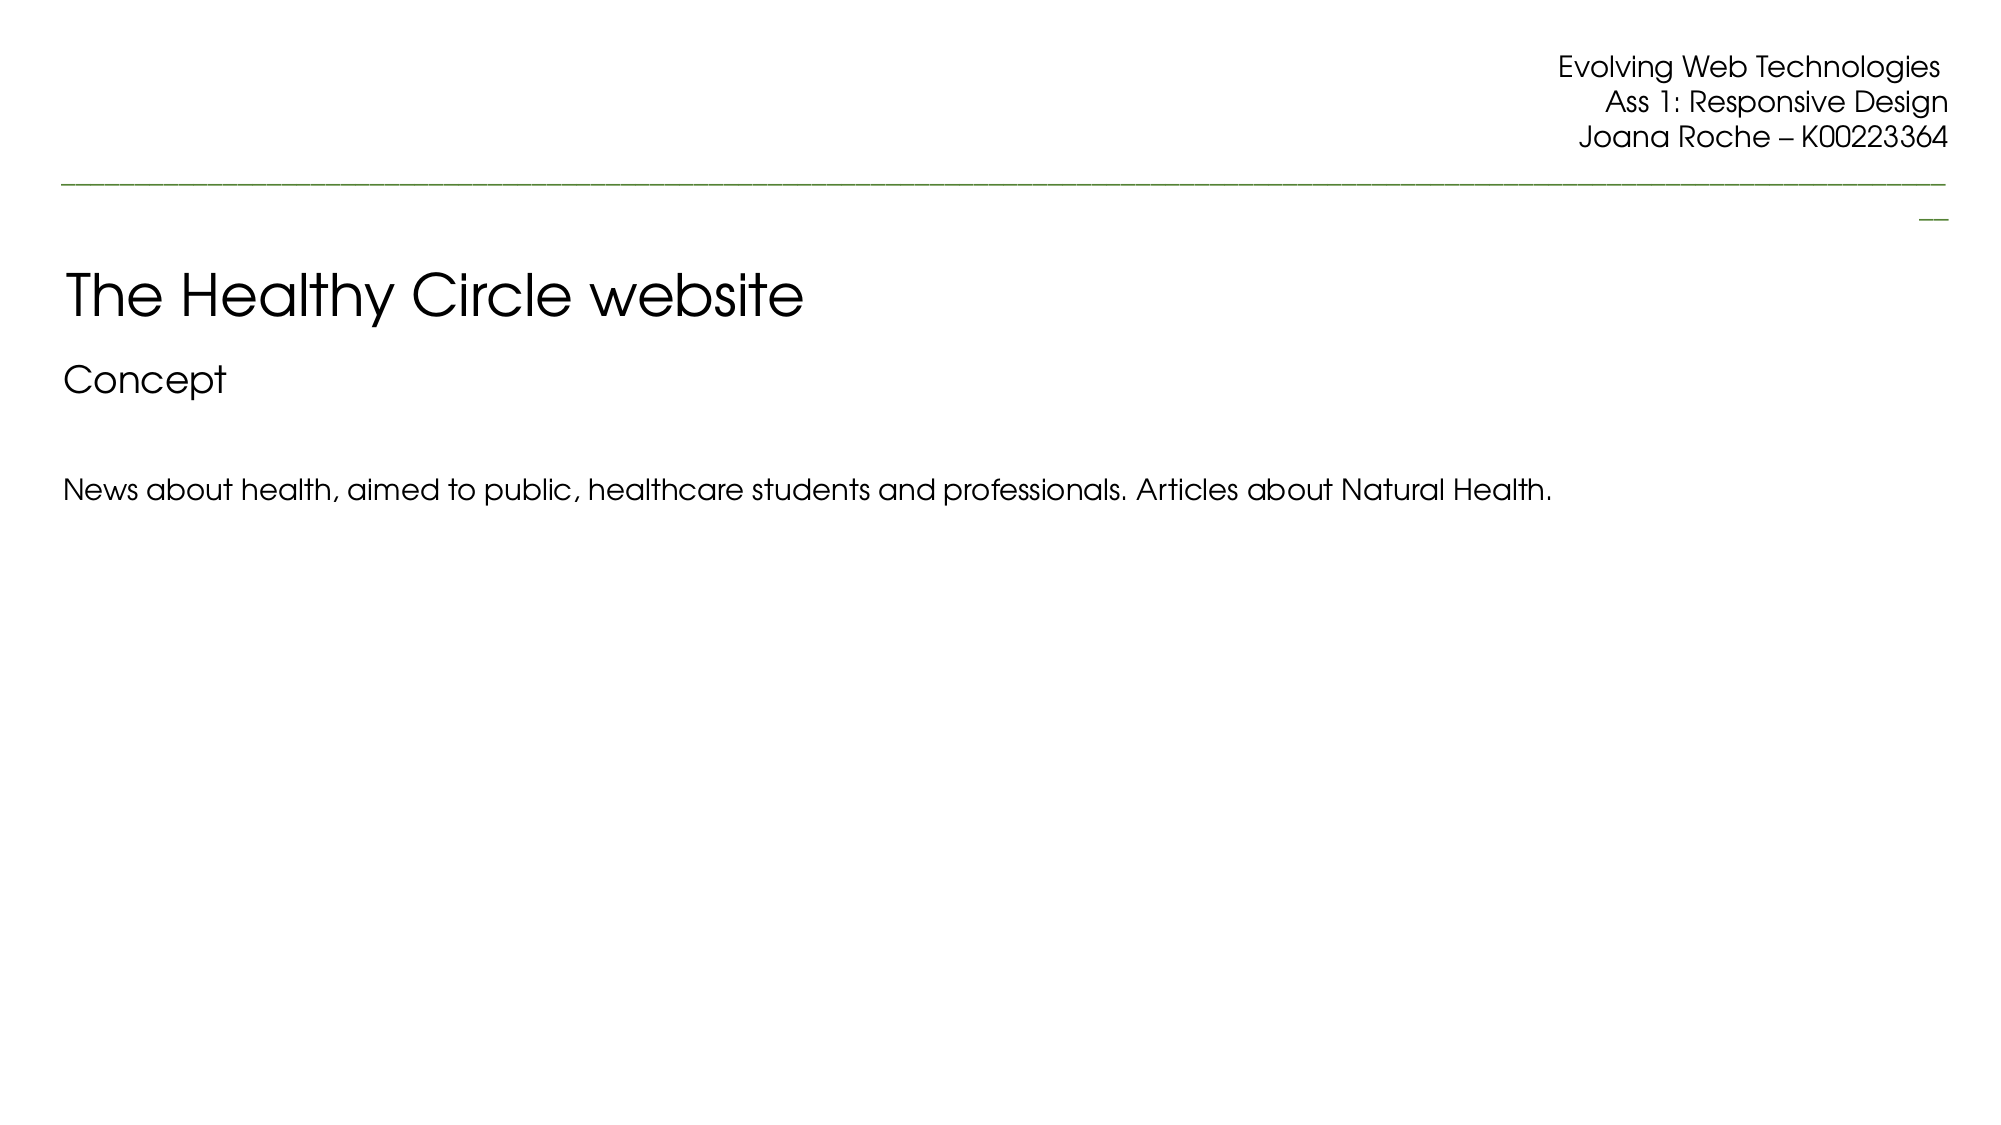

Evolving Web Technologies
Ass 1: Responsive Design
Joana Roche – K00223364
__________________________________________________________________________________________________________________________________
 The Healthy Circle website
#

Concept

News about health, aimed to public, healthcare students and professionals. Articles about Natural Health.